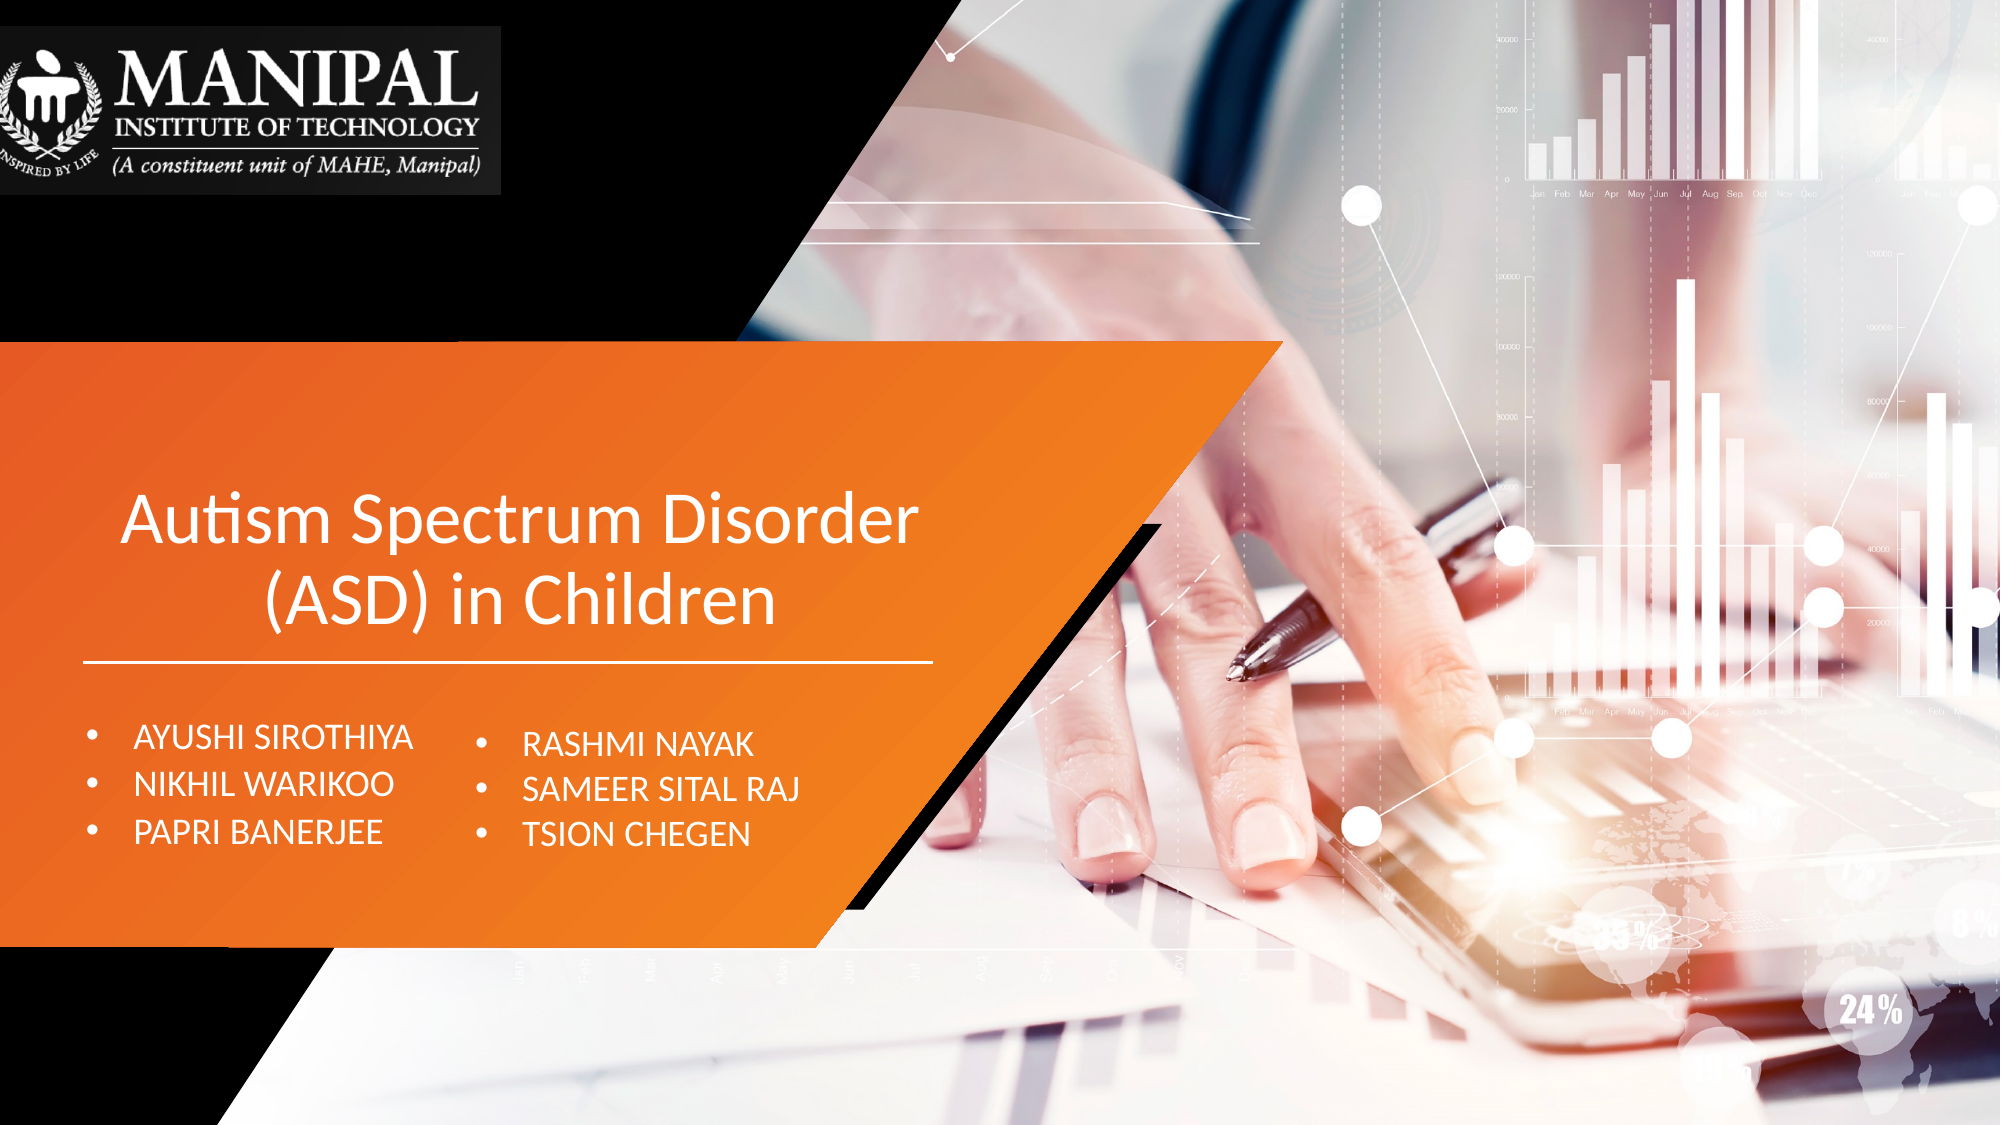

# Autism Spectrum Disorder (ASD) in Children

AYUSHI SIROTHIYA
NIKHIL WARIKOO
PAPRI BANERJEE

RASHMI NAYAK
SAMEER SITAL RAJ
TSION CHEGEN